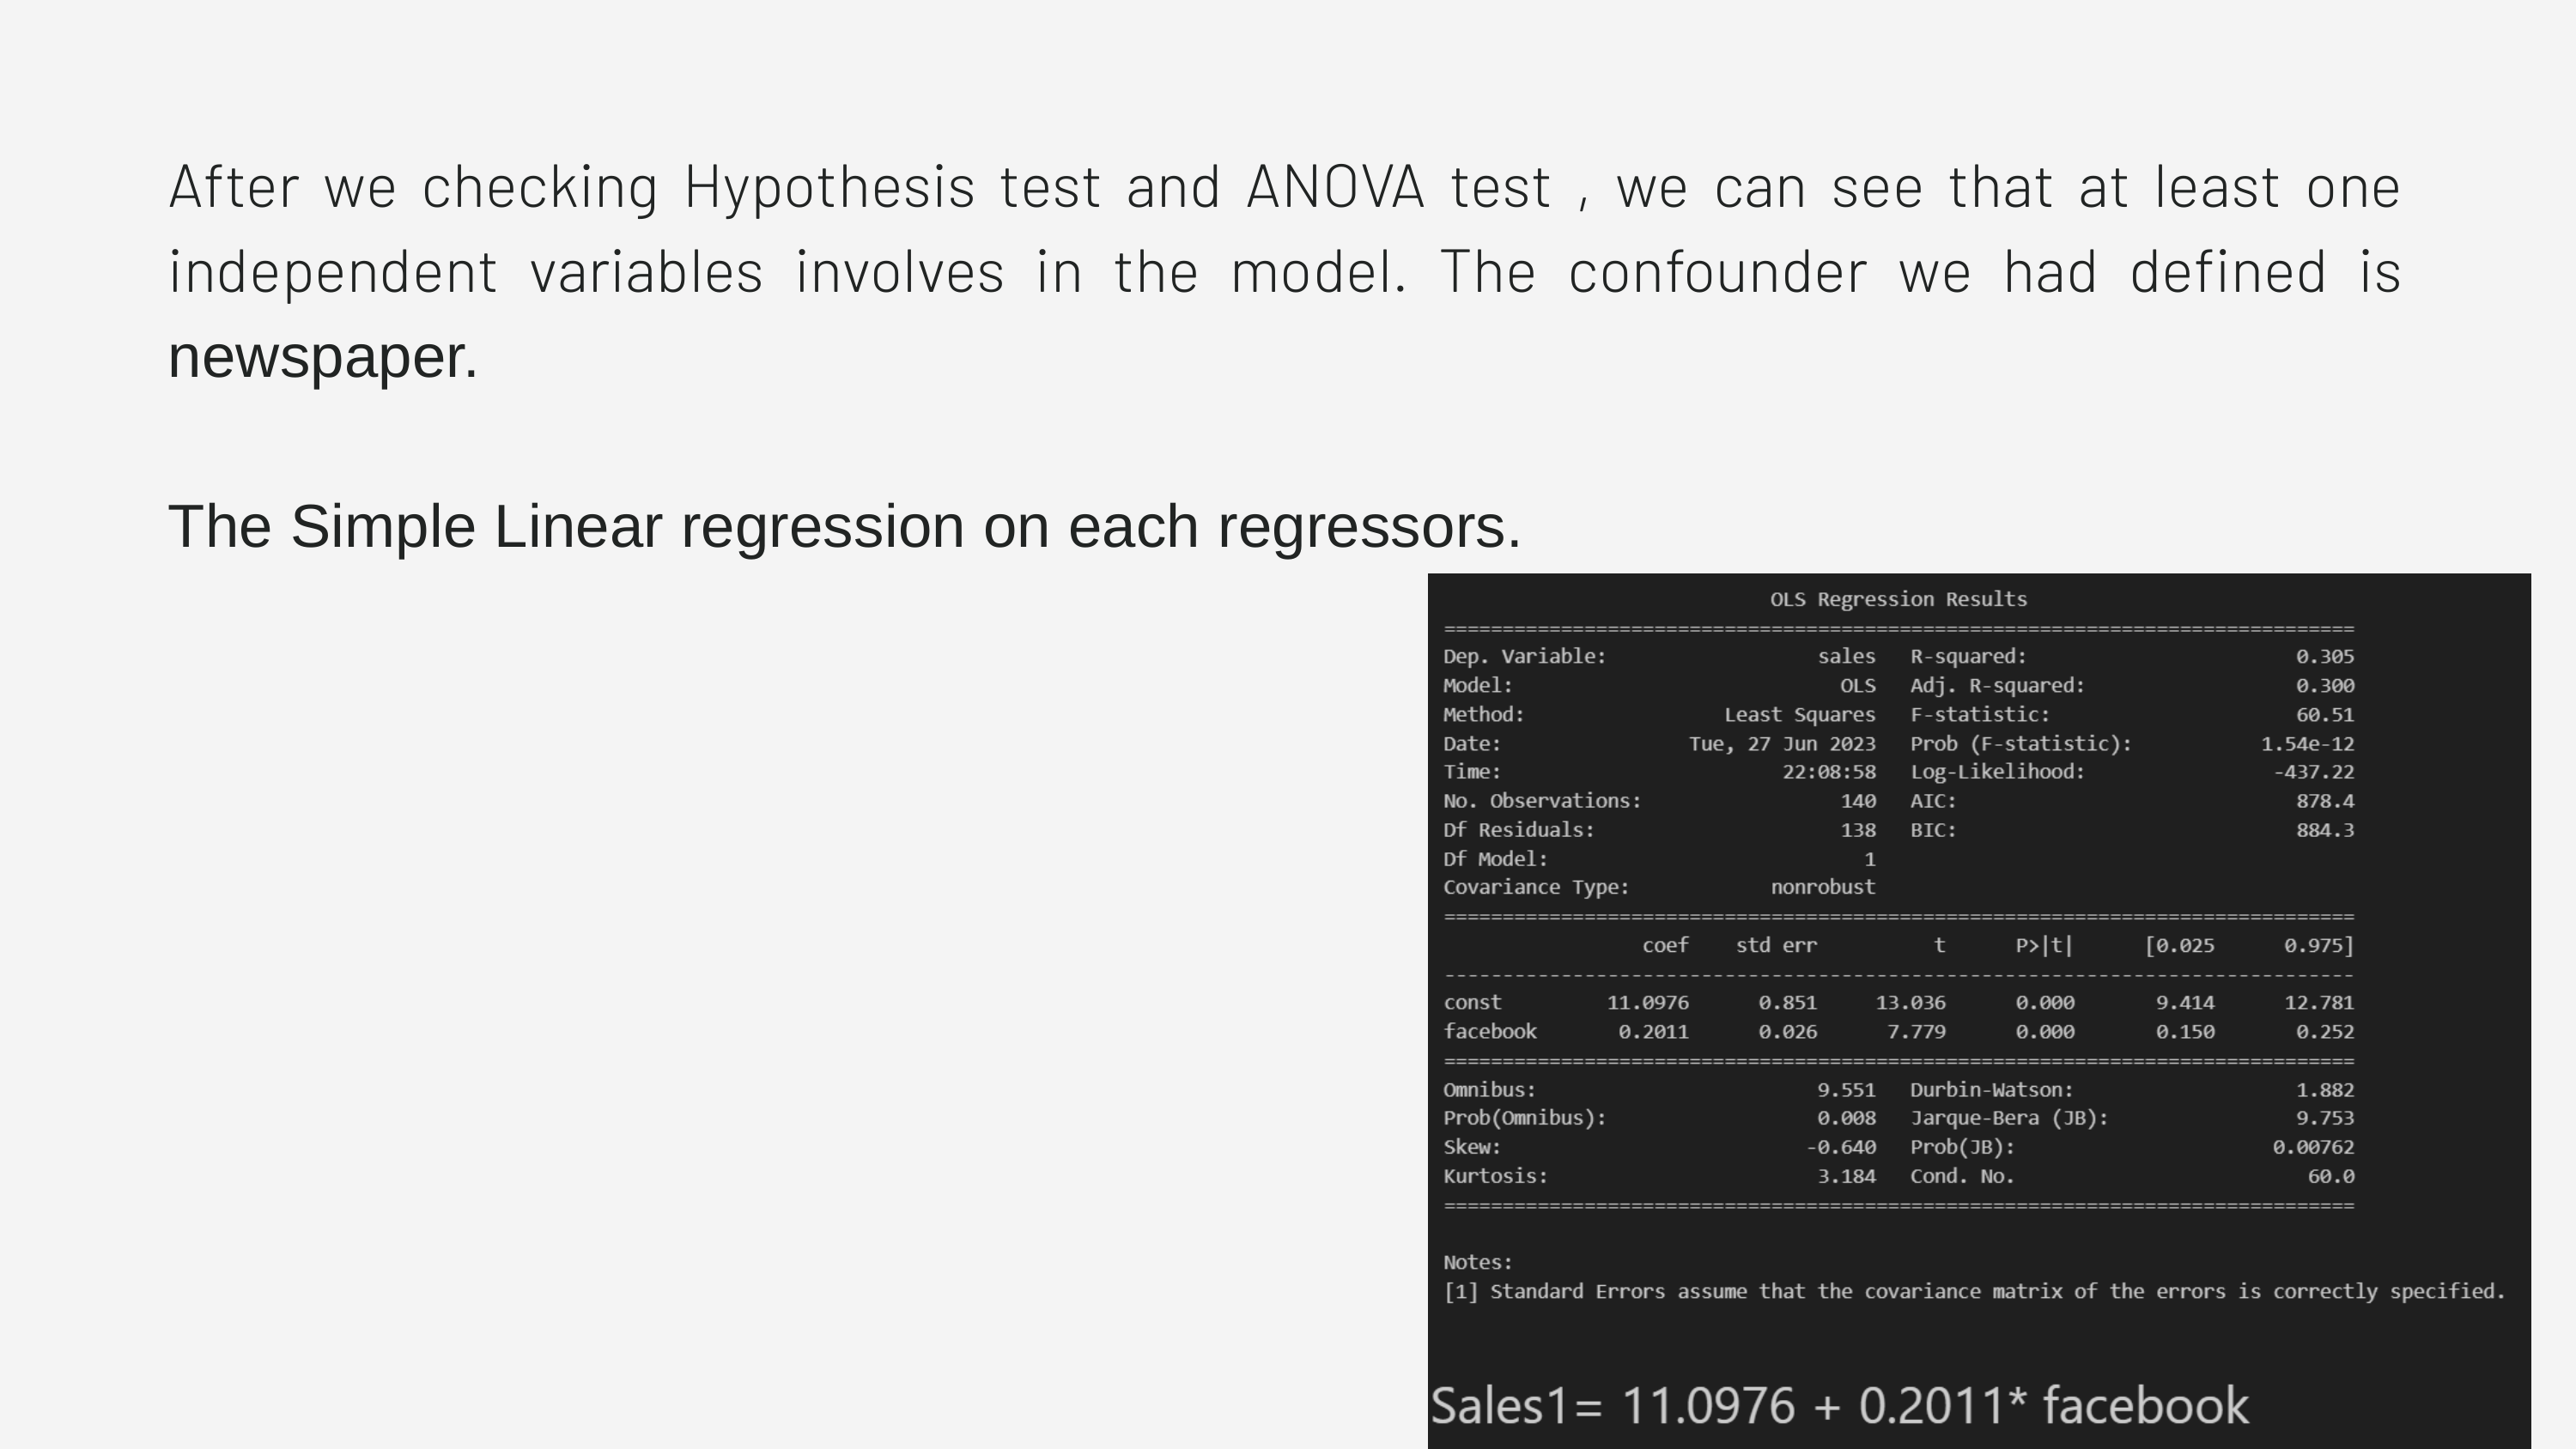

After we checking Hypothesis test and ANOVA test , we can see that at least one independent variables involves in the model. The confounder we had defined is newspaper.

The Simple Linear regression on each regressors.